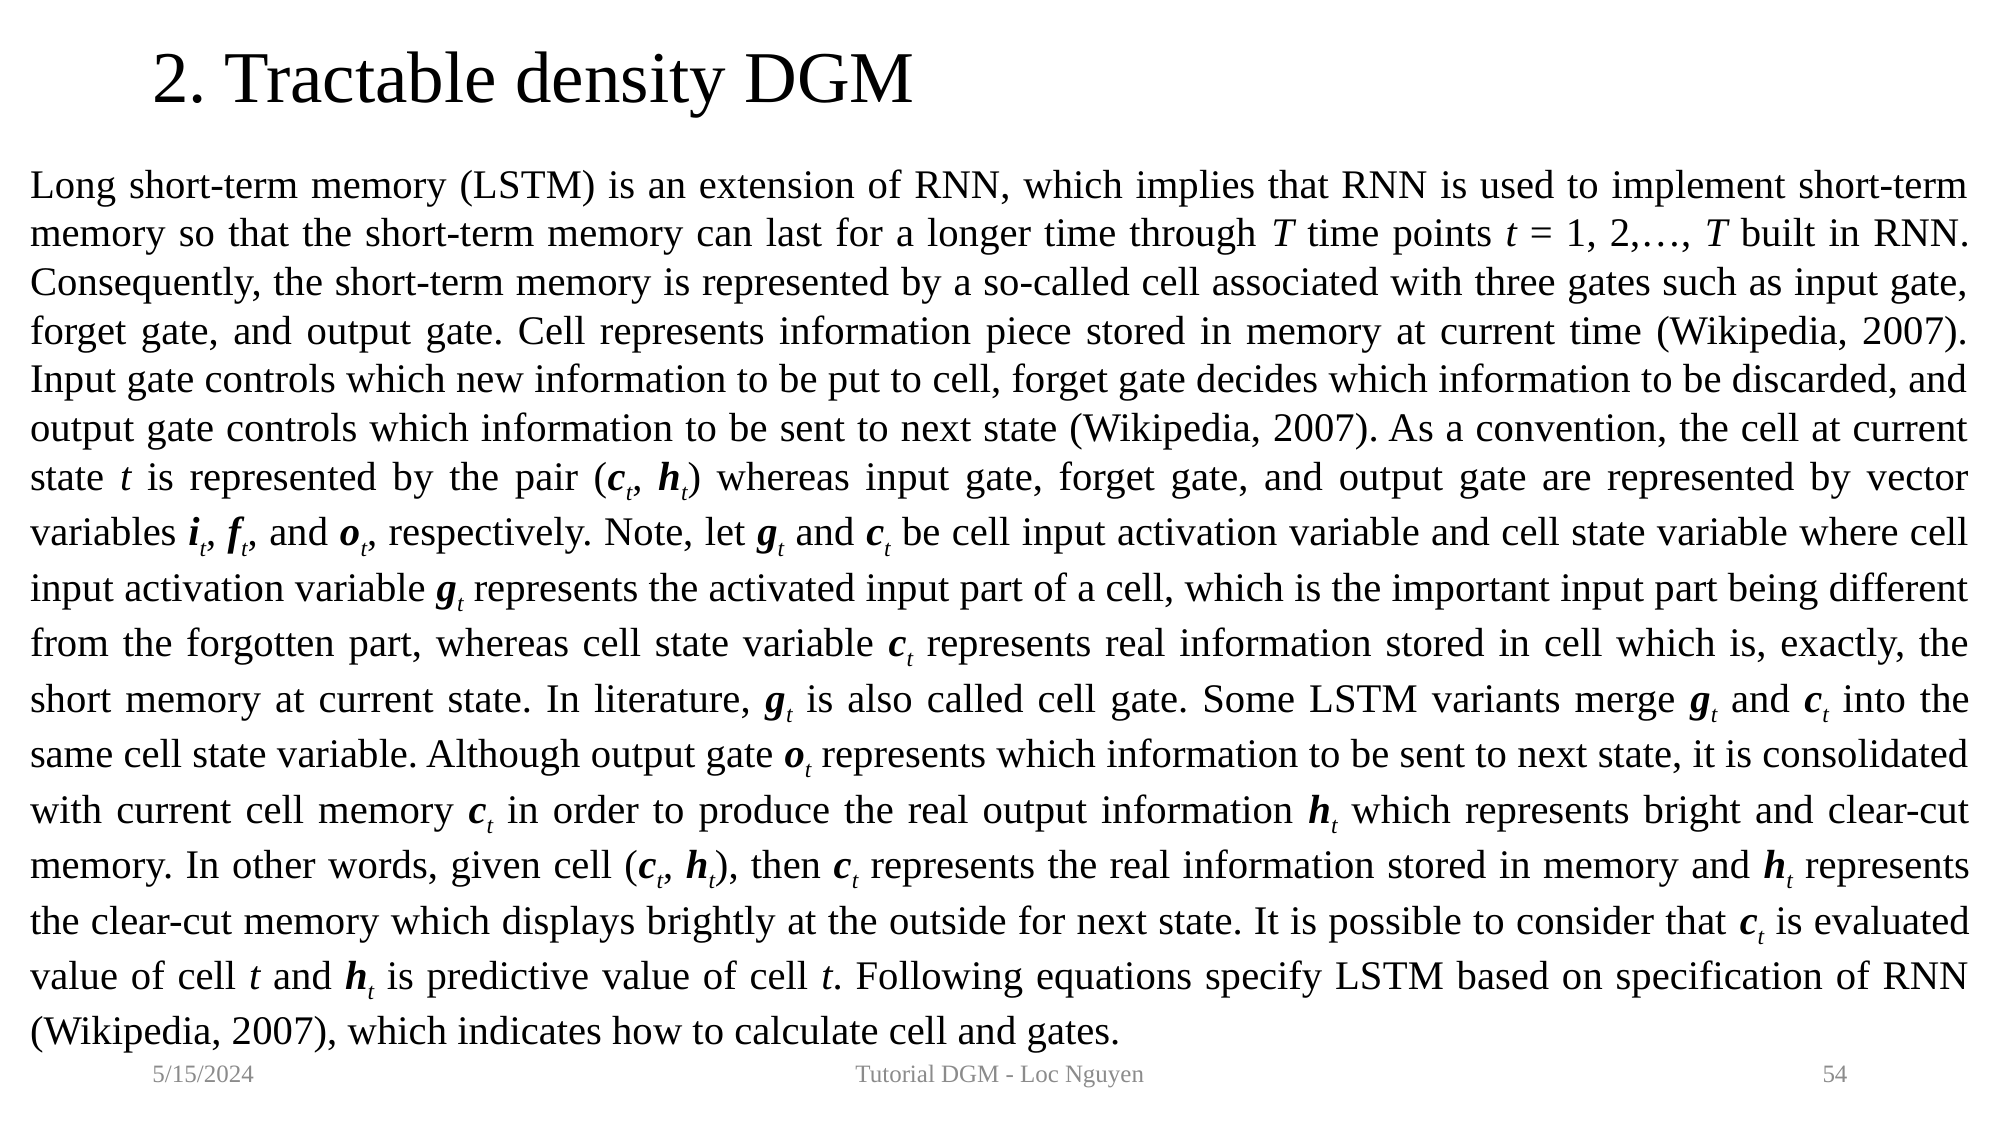

# 2. Tractable density DGM
Long short-term memory (LSTM) is an extension of RNN, which implies that RNN is used to implement short-term memory so that the short-term memory can last for a longer time through T time points t = 1, 2,…, T built in RNN. Consequently, the short-term memory is represented by a so-called cell associated with three gates such as input gate, forget gate, and output gate. Cell represents information piece stored in memory at current time (Wikipedia, 2007). Input gate controls which new information to be put to cell, forget gate decides which information to be discarded, and output gate controls which information to be sent to next state (Wikipedia, 2007). As a convention, the cell at current state t is represented by the pair (ct, ht) whereas input gate, forget gate, and output gate are represented by vector variables it, ft, and ot, respectively. Note, let gt and ct be cell input activation variable and cell state variable where cell input activation variable gt represents the activated input part of a cell, which is the important input part being different from the forgotten part, whereas cell state variable ct represents real information stored in cell which is, exactly, the short memory at current state. In literature, gt is also called cell gate. Some LSTM variants merge gt and ct into the same cell state variable. Although output gate ot represents which information to be sent to next state, it is consolidated with current cell memory ct in order to produce the real output information ht which represents bright and clear-cut memory. In other words, given cell (ct, ht), then ct represents the real information stored in memory and ht represents the clear-cut memory which displays brightly at the outside for next state. It is possible to consider that ct is evaluated value of cell t and ht is predictive value of cell t. Following equations specify LSTM based on specification of RNN (Wikipedia, 2007), which indicates how to calculate cell and gates.
5/15/2024
Tutorial DGM - Loc Nguyen
54